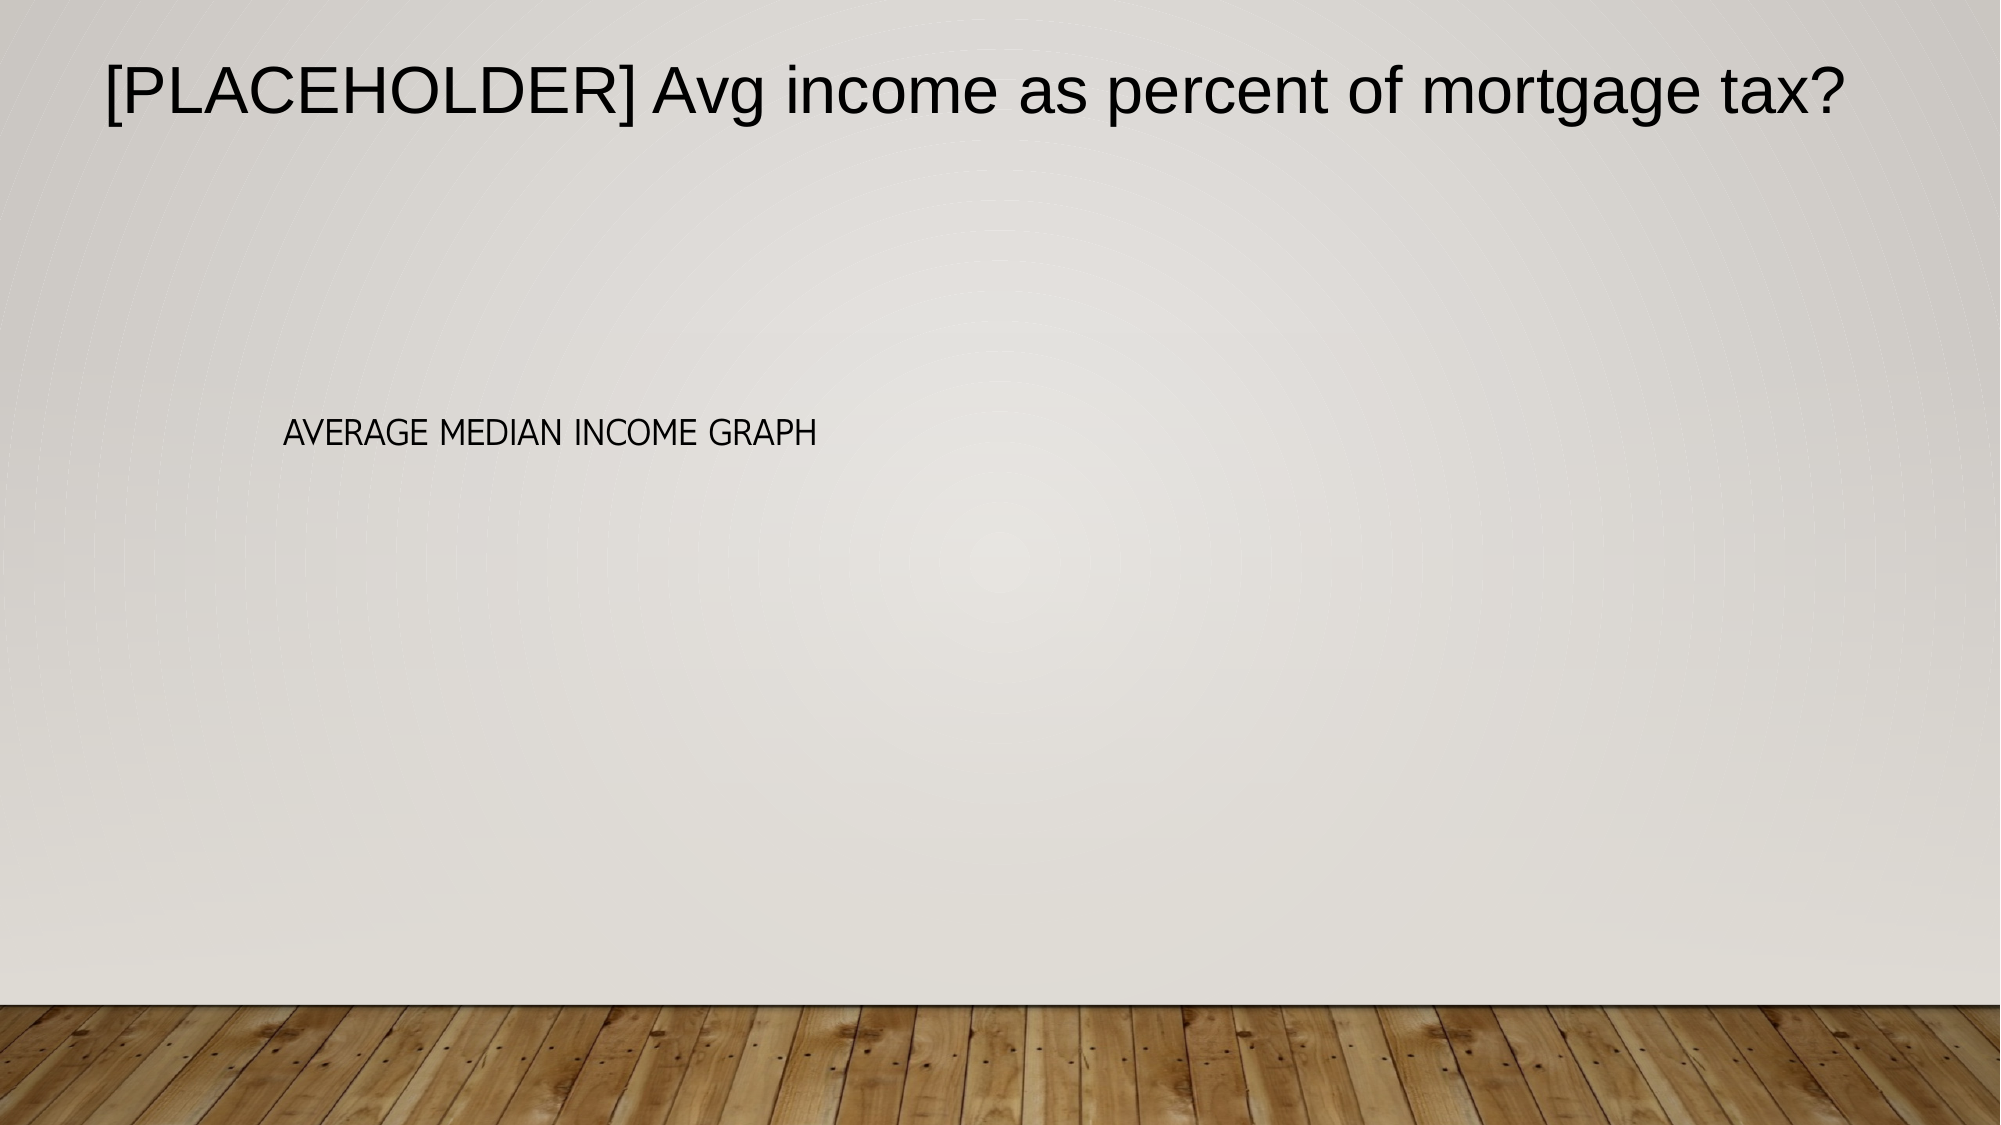

[PLACEHOLDER] Avg income as percent of mortgage tax?
AVERAGE MEDIAN INCOME GRAPH